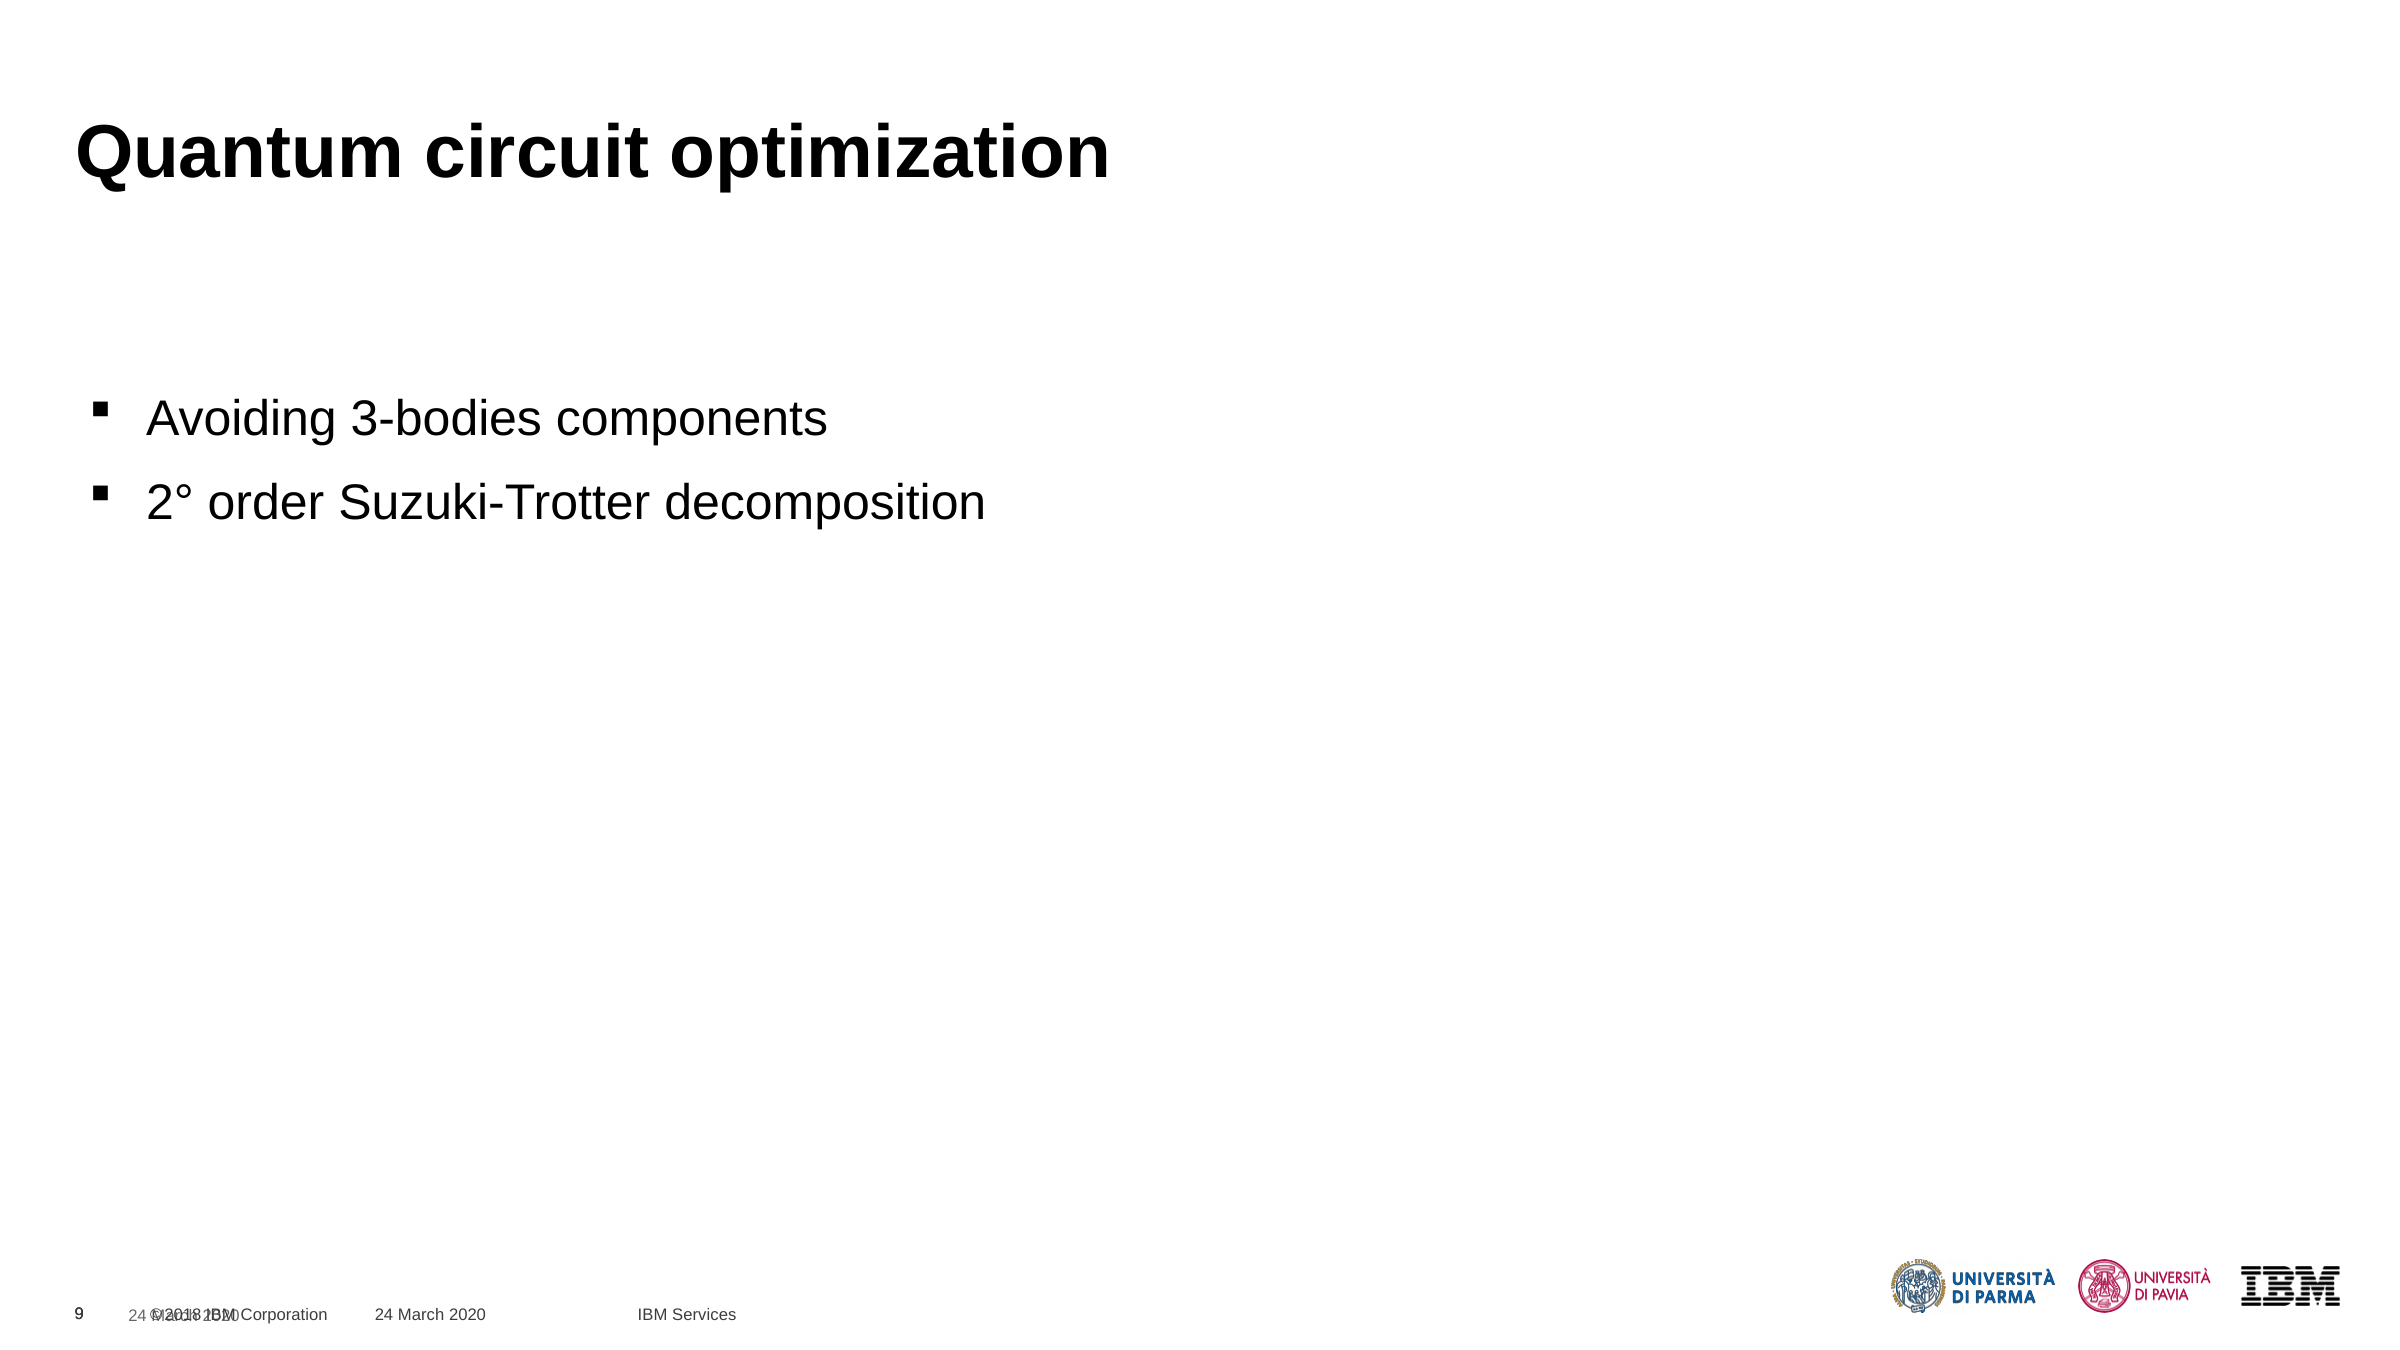

# Quantum circuit optimization
Avoiding 3-bodies components
2° order Suzuki-Trotter decomposition